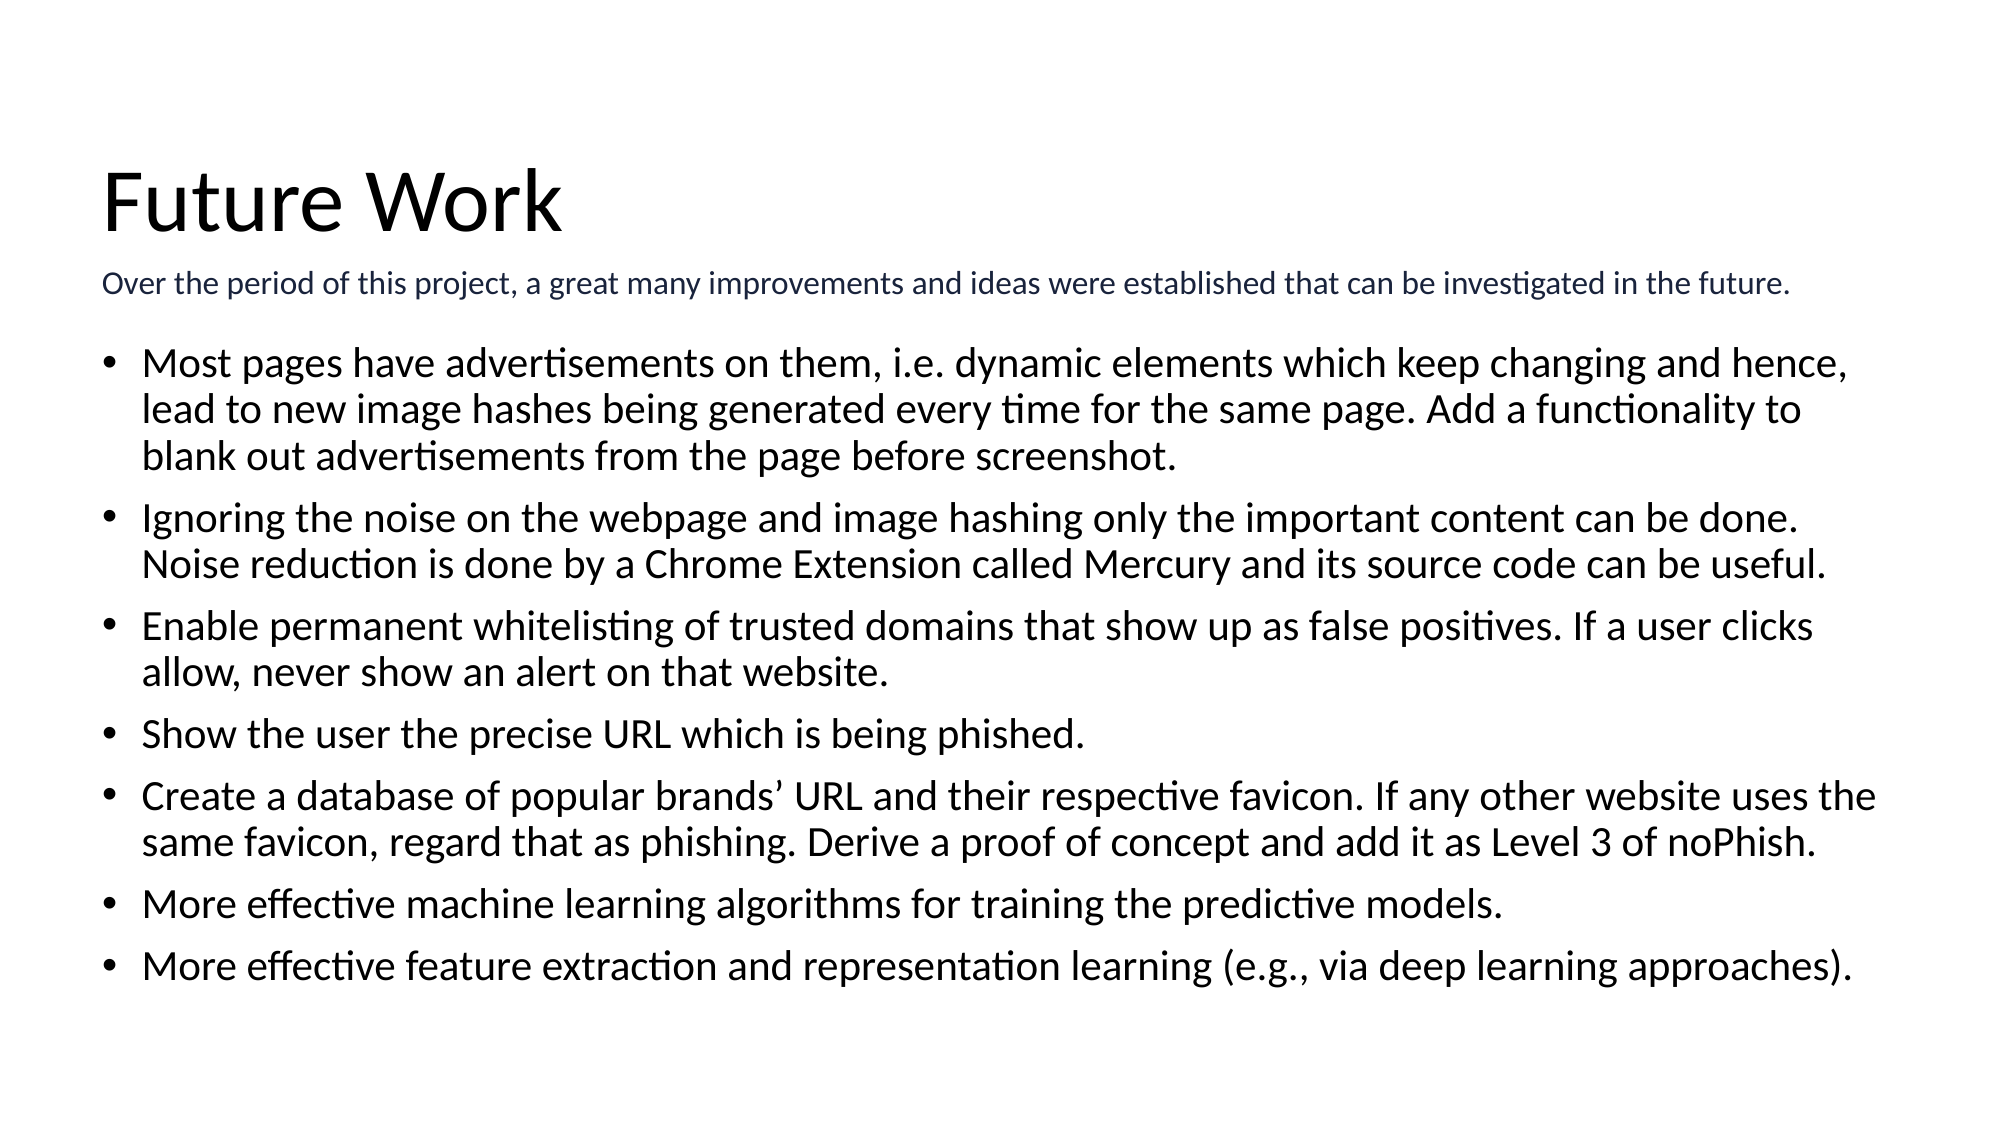

# Future Work
Over the period of this project, a great many improvements and ideas were established that can be investigated in the future.
Most pages have advertisements on them, i.e. dynamic elements which keep changing and hence, lead to new image hashes being generated every time for the same page. Add a functionality to blank out advertisements from the page before screenshot.
Ignoring the noise on the webpage and image hashing only the important content can be done. Noise reduction is done by a Chrome Extension called Mercury and its source code can be useful.
Enable permanent whitelisting of trusted domains that show up as false positives. If a user clicks allow, never show an alert on that website.
Show the user the precise URL which is being phished.
Create a database of popular brands’ URL and their respective favicon. If any other website uses the same favicon, regard that as phishing. Derive a proof of concept and add it as Level 3 of noPhish.
More effective machine learning algorithms for training the predictive models.
More effective feature extraction and representation learning (e.g., via deep learning approaches).